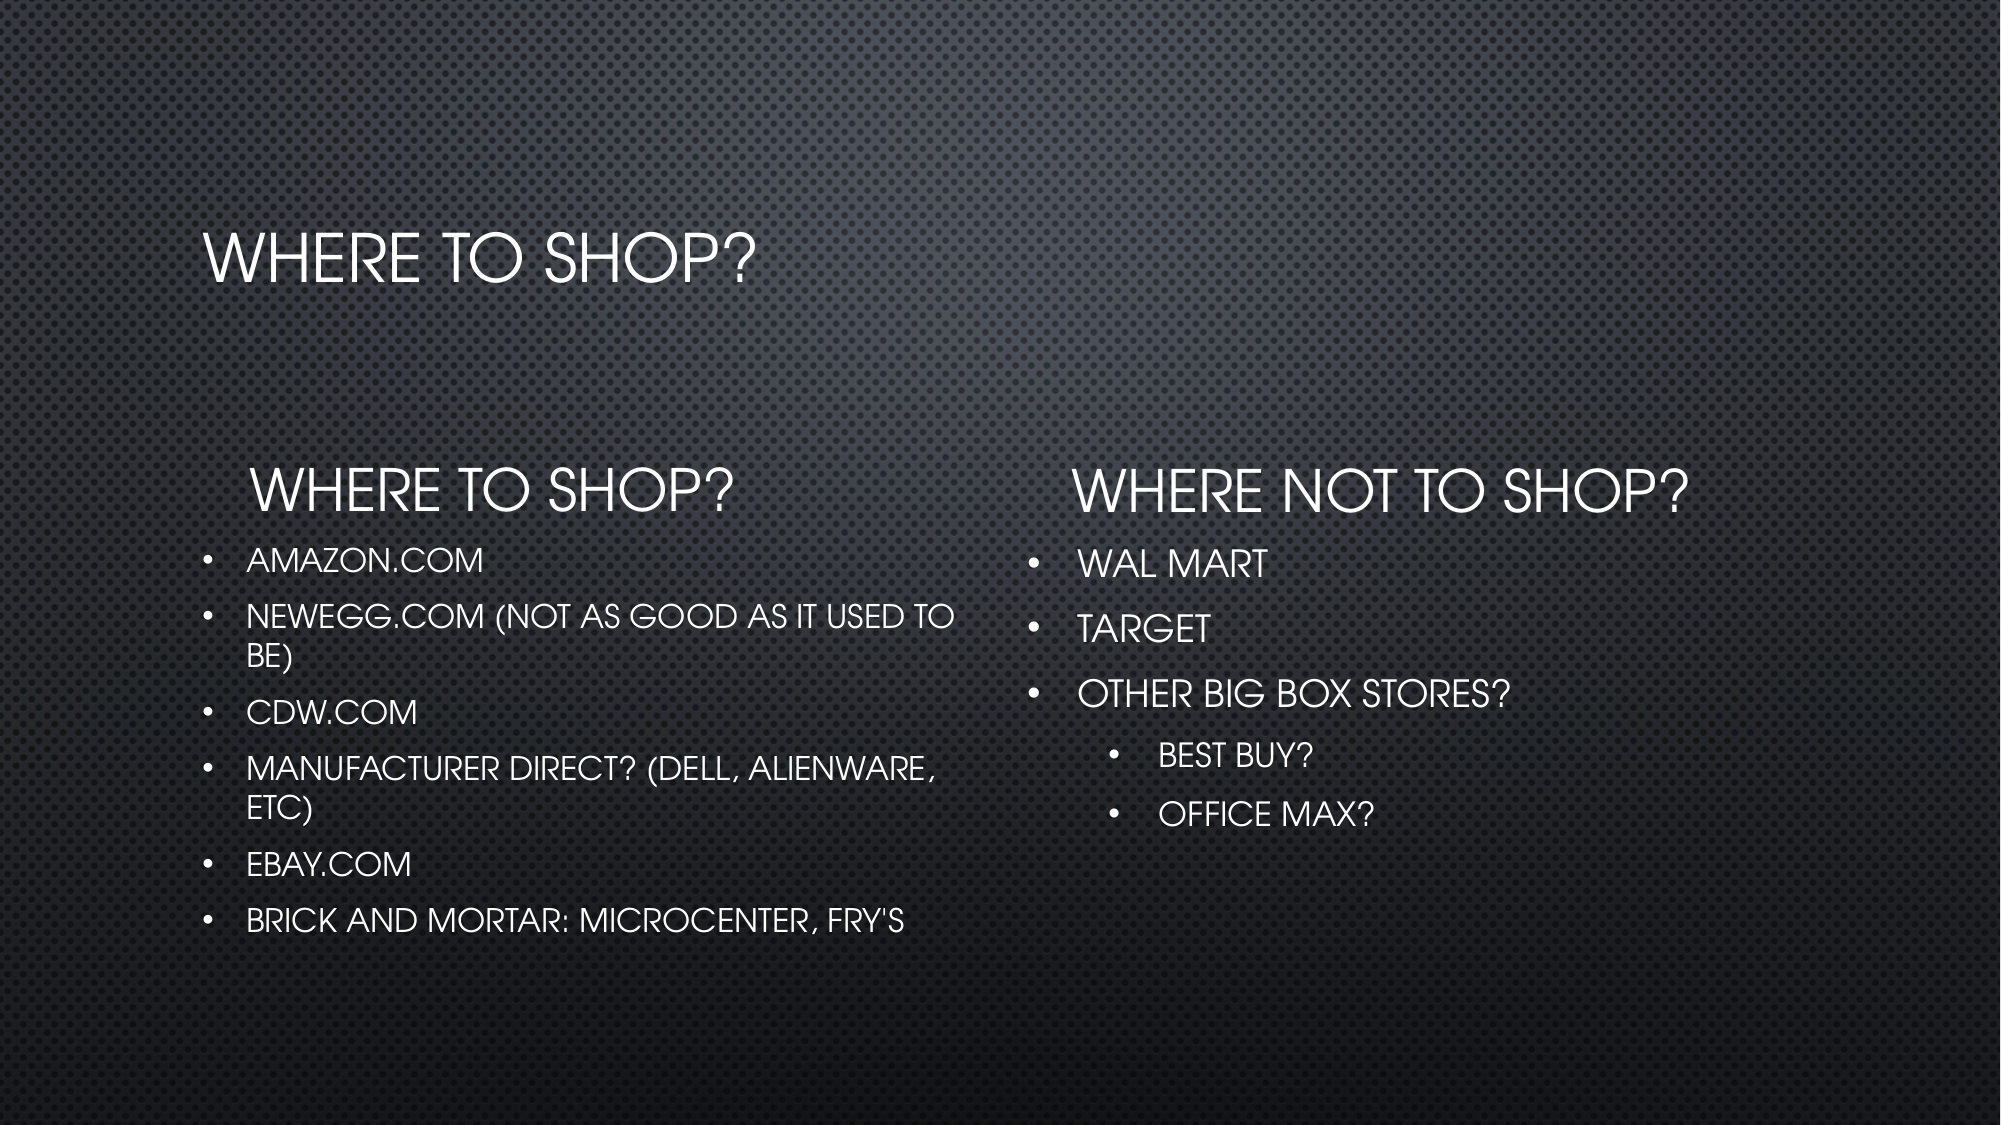

# Where to shop?
Where To Shop?
Where Not To Shop?
Amazon.com
NewEgg.com (Not as good as it used to be)
CDW.com
Manufacturer Direct? (Dell, AlienWare, etc)
Ebay.com
Brick and Mortar: MicroCenter, Fry's
Wal Mart
Target
Other Big Box Stores?
Best Buy?
Office Max?